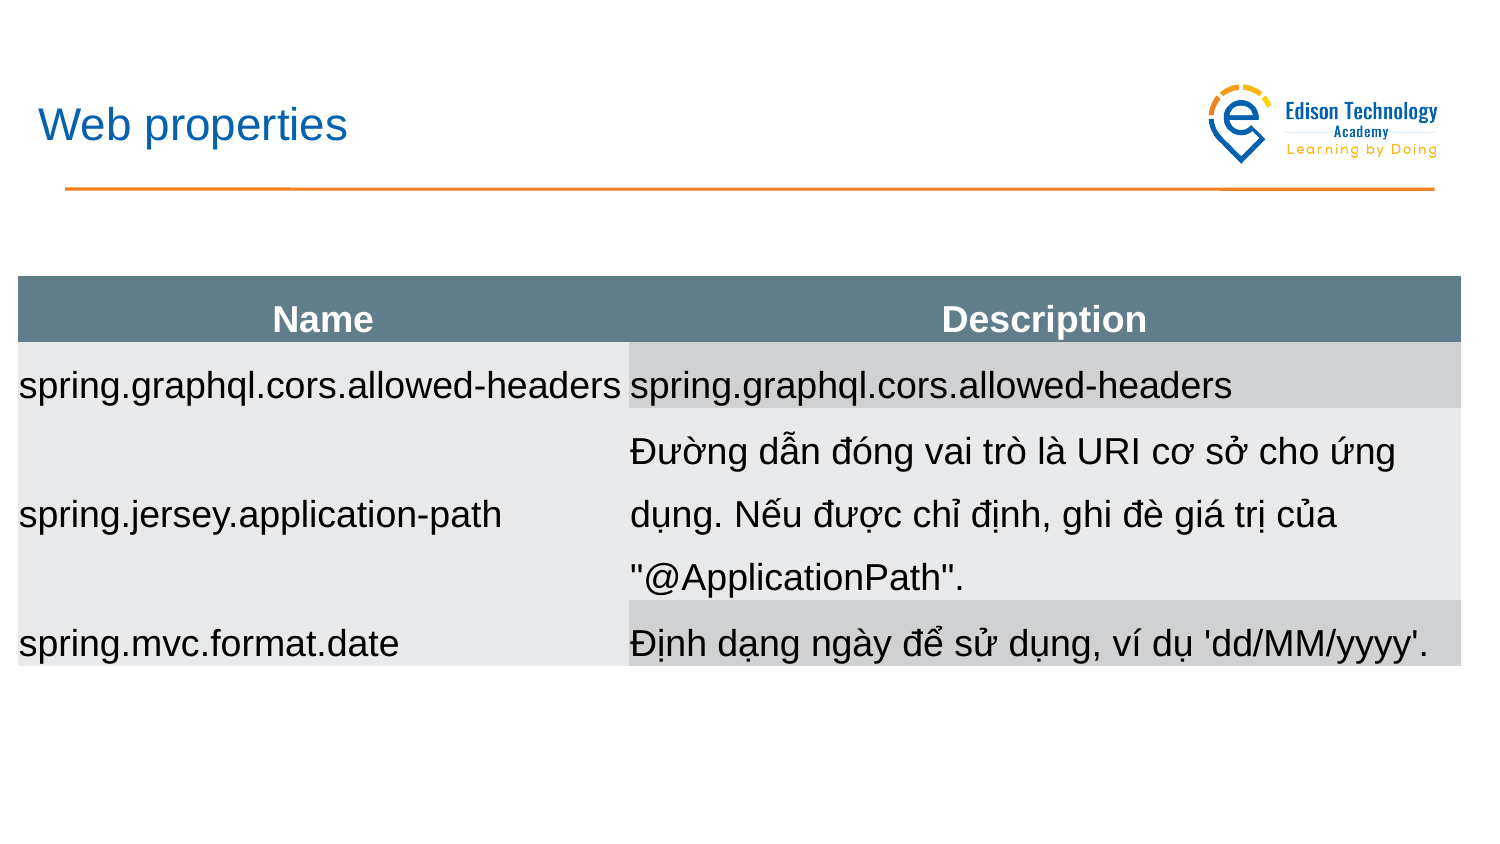

# Web properties
| Name | Description |
| --- | --- |
| spring.graphql.cors.allowed-headers | spring.graphql.cors.allowed-headers |
| spring.jersey.application-path | Đường dẫn đóng vai trò là URI cơ sở cho ứng dụng. Nếu được chỉ định, ghi đè giá trị của "@ApplicationPath". |
| spring.mvc.format.date | Định dạng ngày để sử dụng, ví dụ 'dd/MM/yyyy'. |